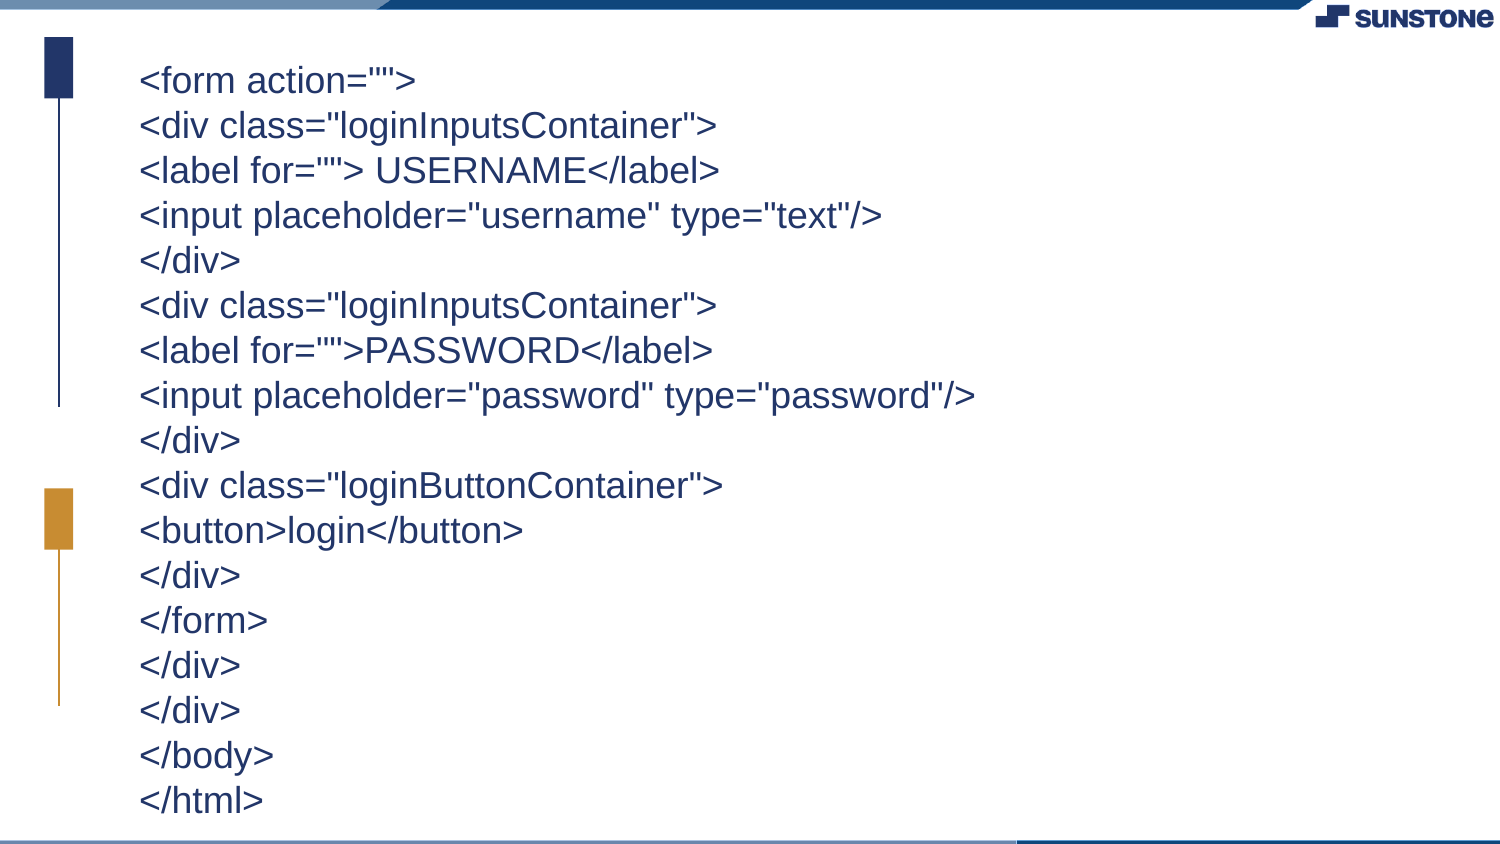

<form action="">
<div class="loginInputsContainer">
<label for=""> USERNAME</label>
<input placeholder="username" type="text"/>
</div>
<div class="loginInputsContainer">
<label for="">PASSWORD</label>
<input placeholder="password" type="password"/>
</div>
<div class="loginButtonContainer">
<button>login</button>
</div>
</form>
</div>
</div>
</body>
</html>